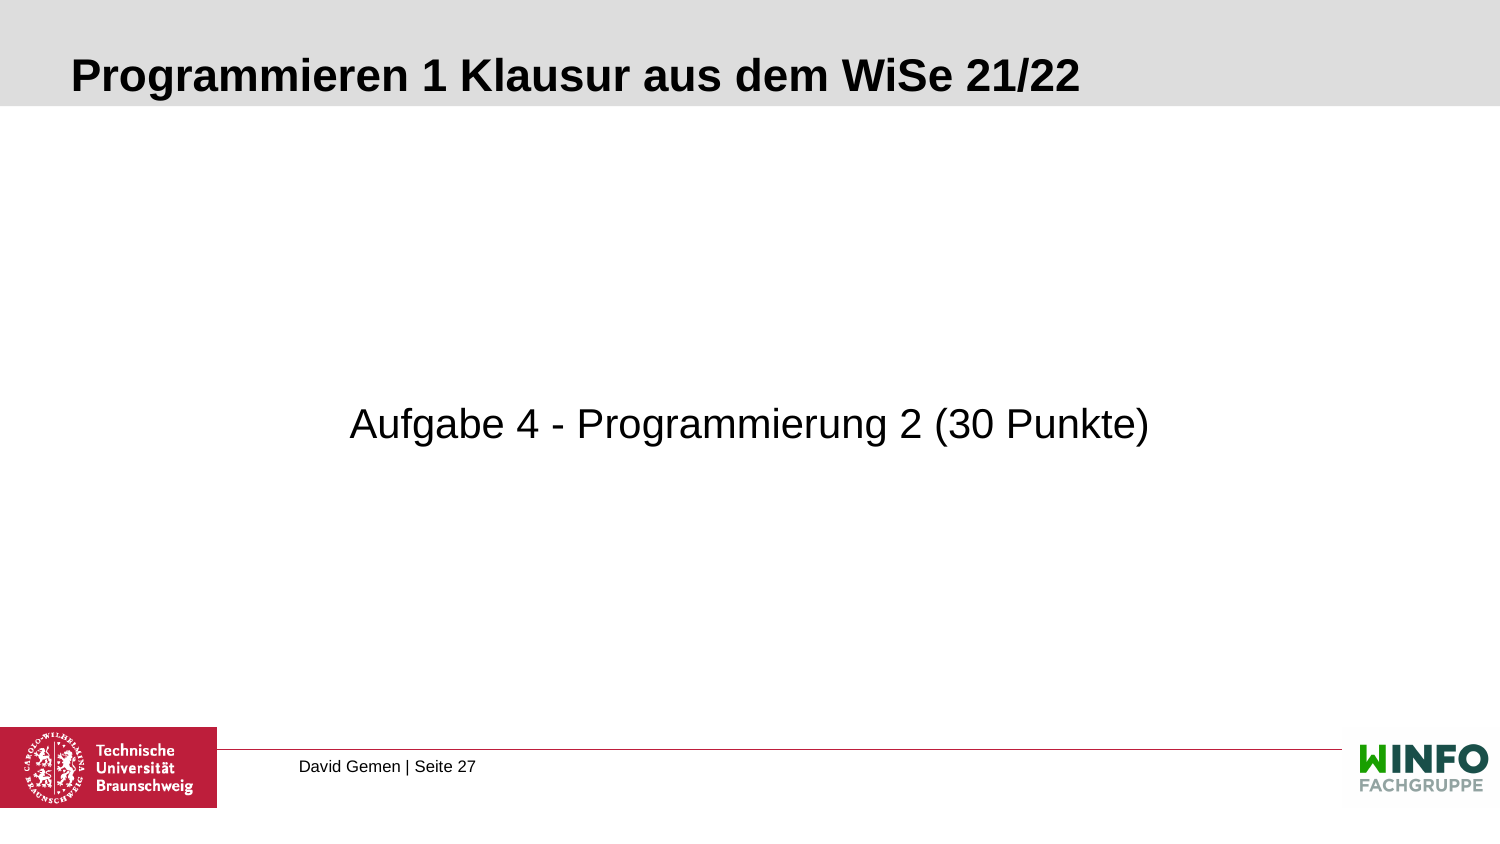

# Programmieren 1 Klausur aus dem WiSe 21/22
Aufgabe 4 - Programmierung 2 (30 Punkte)